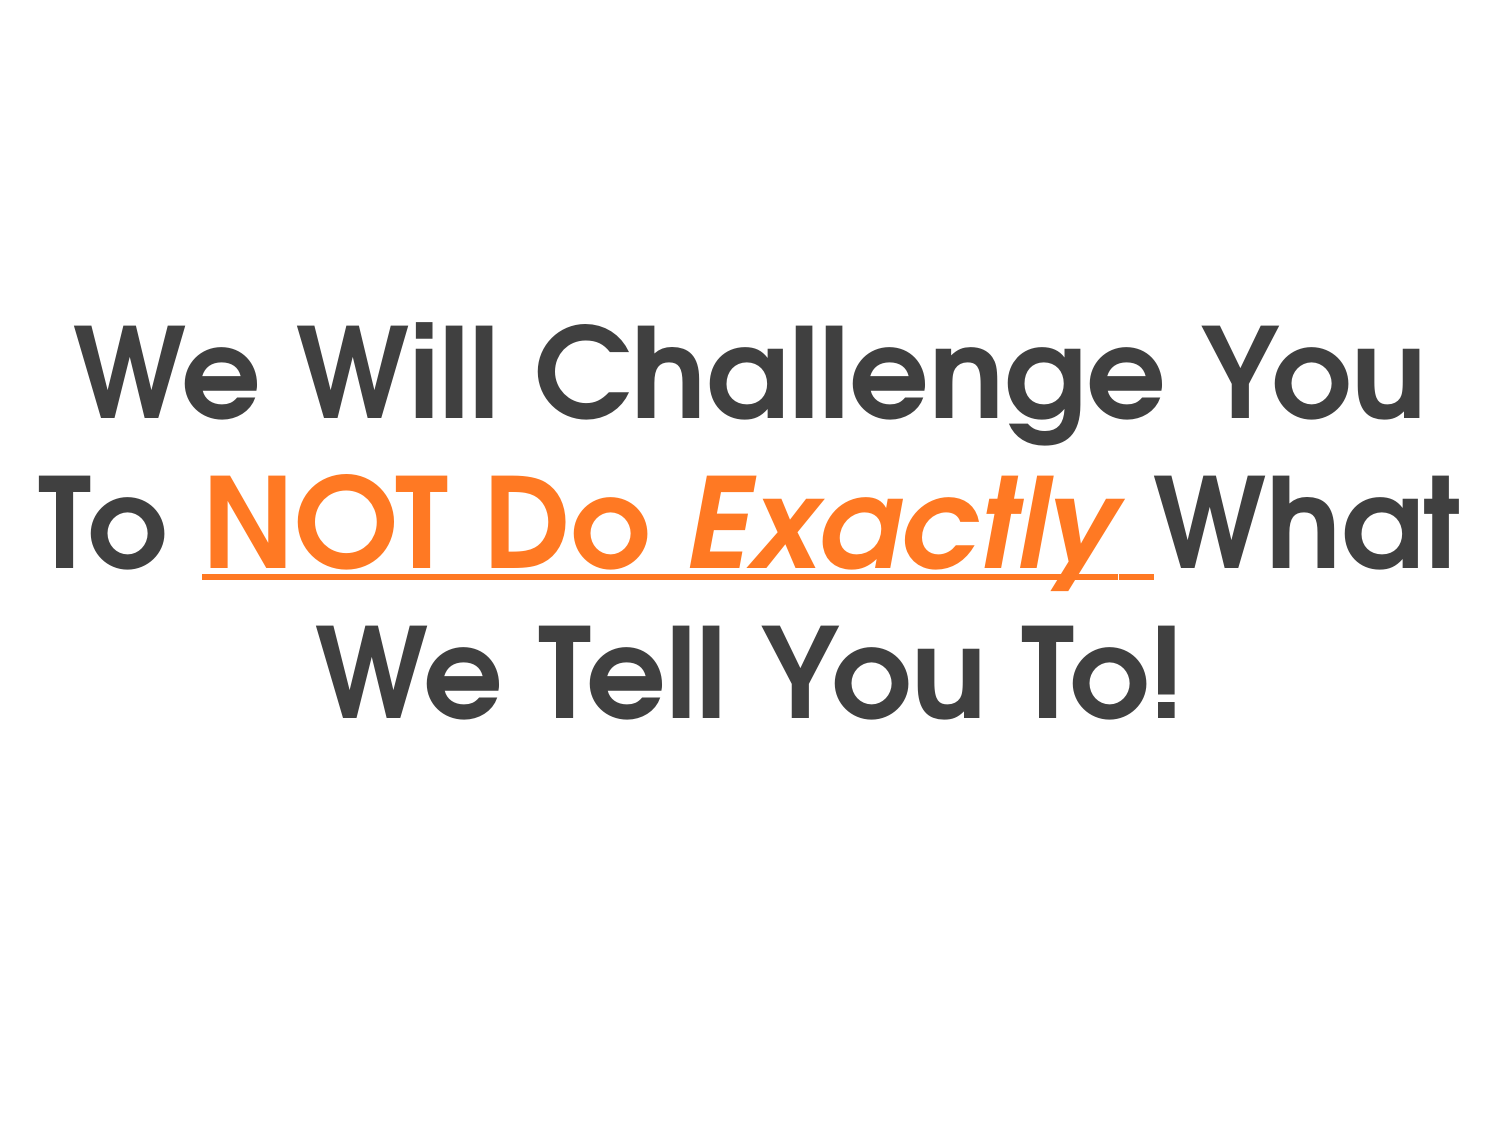

# We Will Challenge You To NOT Do Exactly What We Tell You To!